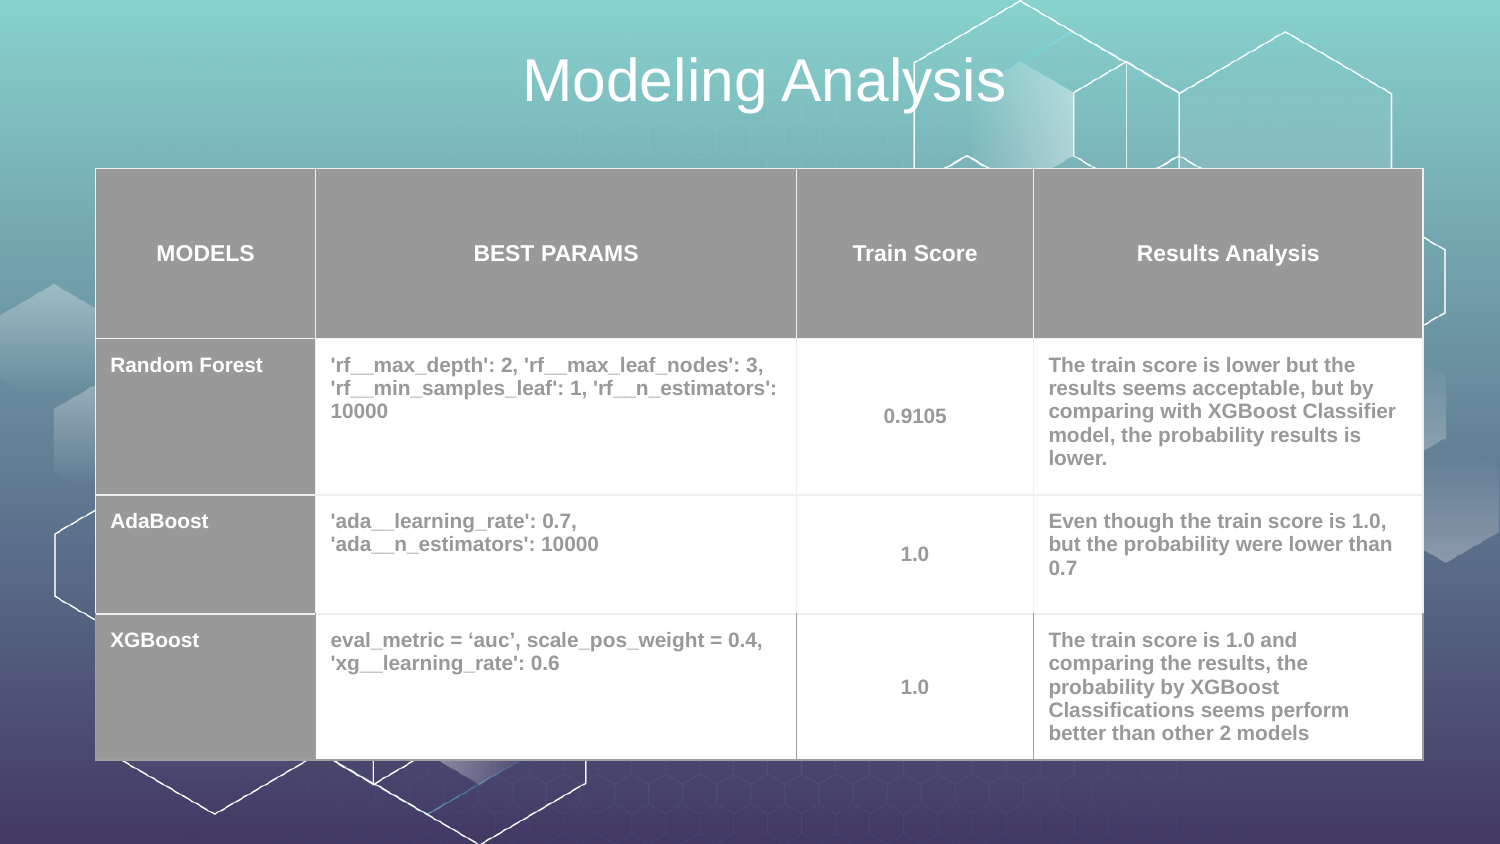

# Modeling Analysis
| MODELS | BEST PARAMS | Train Score | Results Analysis |
| --- | --- | --- | --- |
| Random Forest | 'rf\_\_max\_depth': 2, 'rf\_\_max\_leaf\_nodes': 3, 'rf\_\_min\_samples\_leaf': 1, 'rf\_\_n\_estimators': 10000 | 0.9105 | The train score is lower but the results seems acceptable, but by comparing with XGBoost Classifier model, the probability results is lower. |
| AdaBoost | 'ada\_\_learning\_rate': 0.7, 'ada\_\_n\_estimators': 10000 | 1.0 | Even though the train score is 1.0, but the probability were lower than 0.7 |
| XGBoost | eval\_metric = ‘auc’, scale\_pos\_weight = 0.4, 'xg\_\_learning\_rate': 0.6 | 1.0 | The train score is 1.0 and comparing the results, the probability by XGBoost Classifications seems perform better than other 2 models |